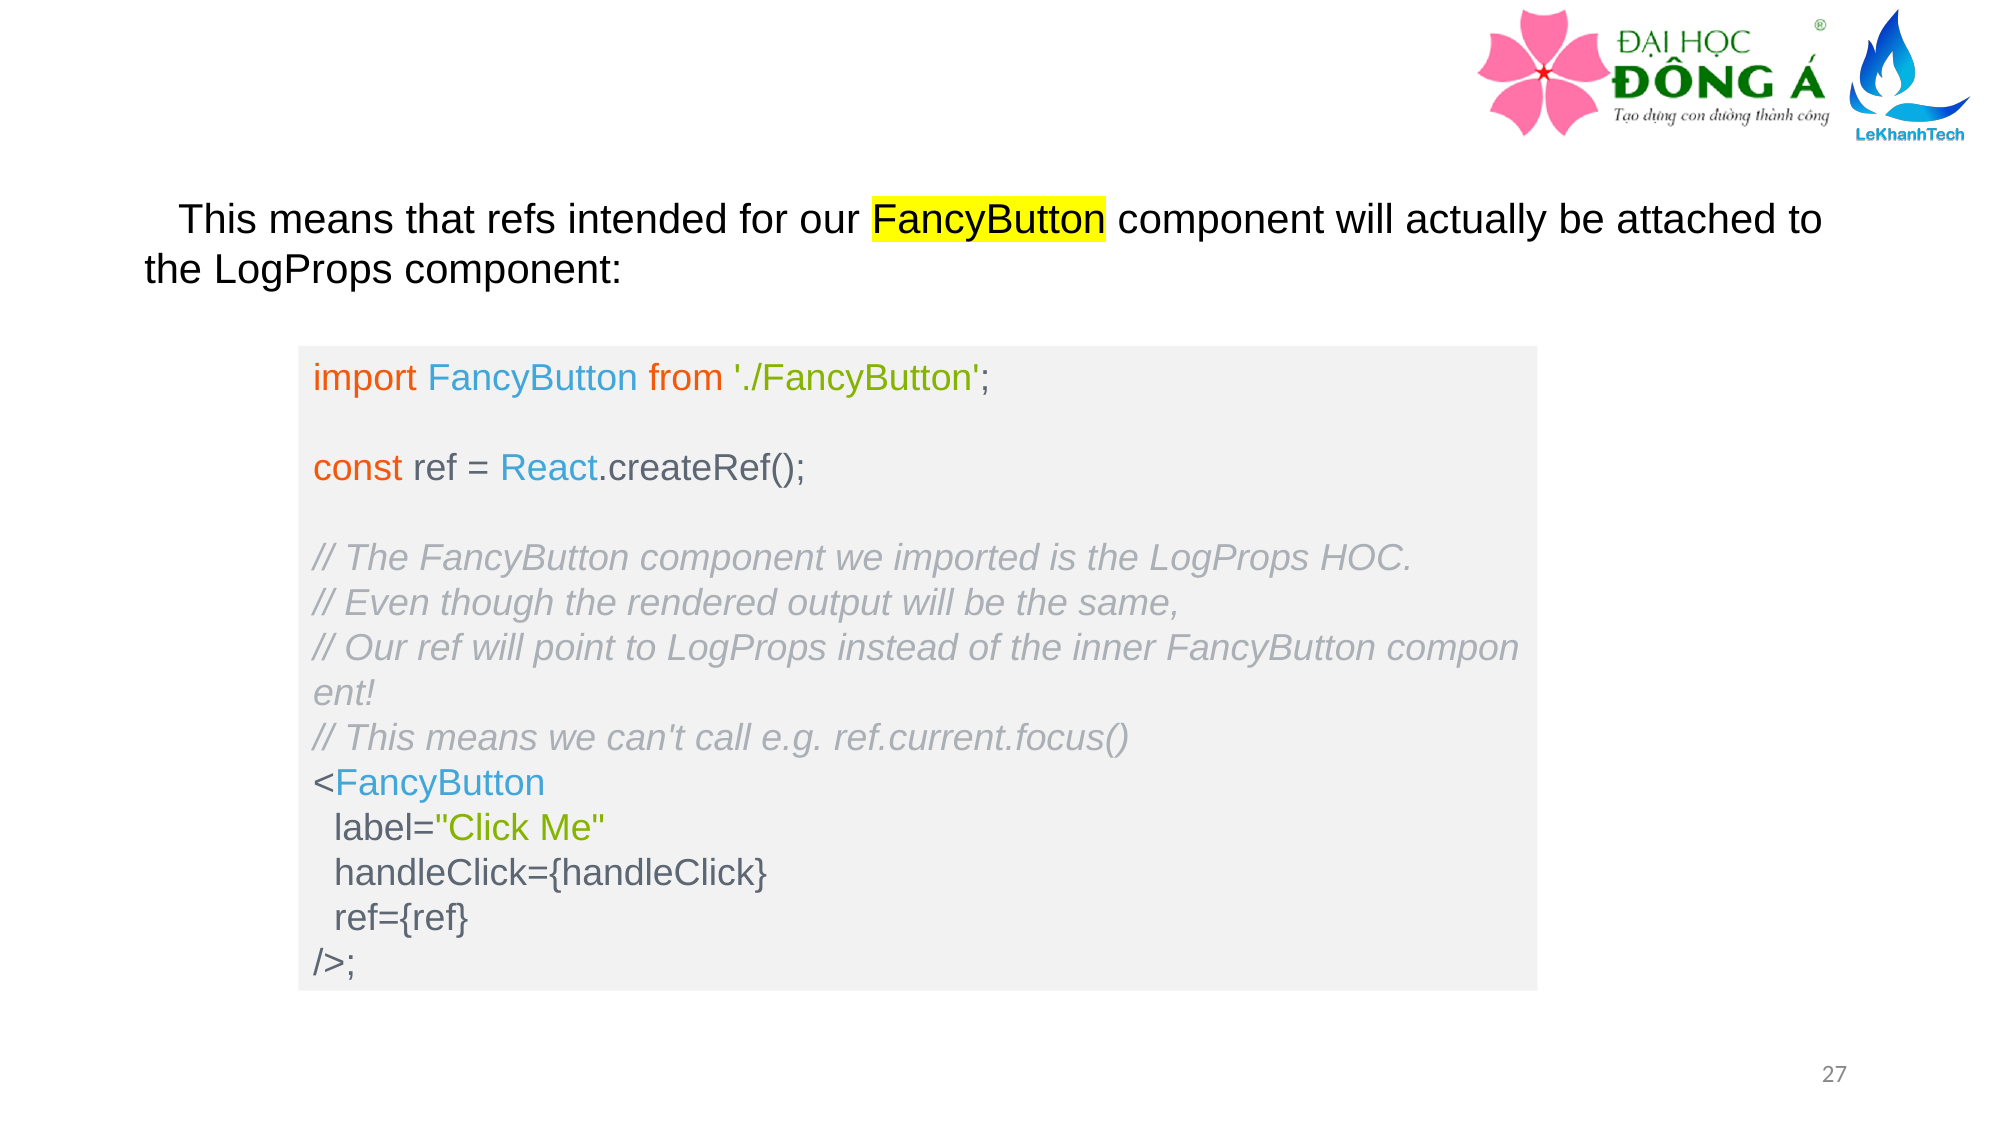

This means that refs intended for our FancyButton component will actually be attached to the LogProps component:
import FancyButton from './FancyButton';
const ref = React.createRef();
// The FancyButton component we imported is the LogProps HOC.
// Even though the rendered output will be the same,
// Our ref will point to LogProps instead of the inner FancyButton component!
// This means we can't call e.g. ref.current.focus()
<FancyButton
  label="Click Me"
  handleClick={handleClick}
  ref={ref}
/>;
27